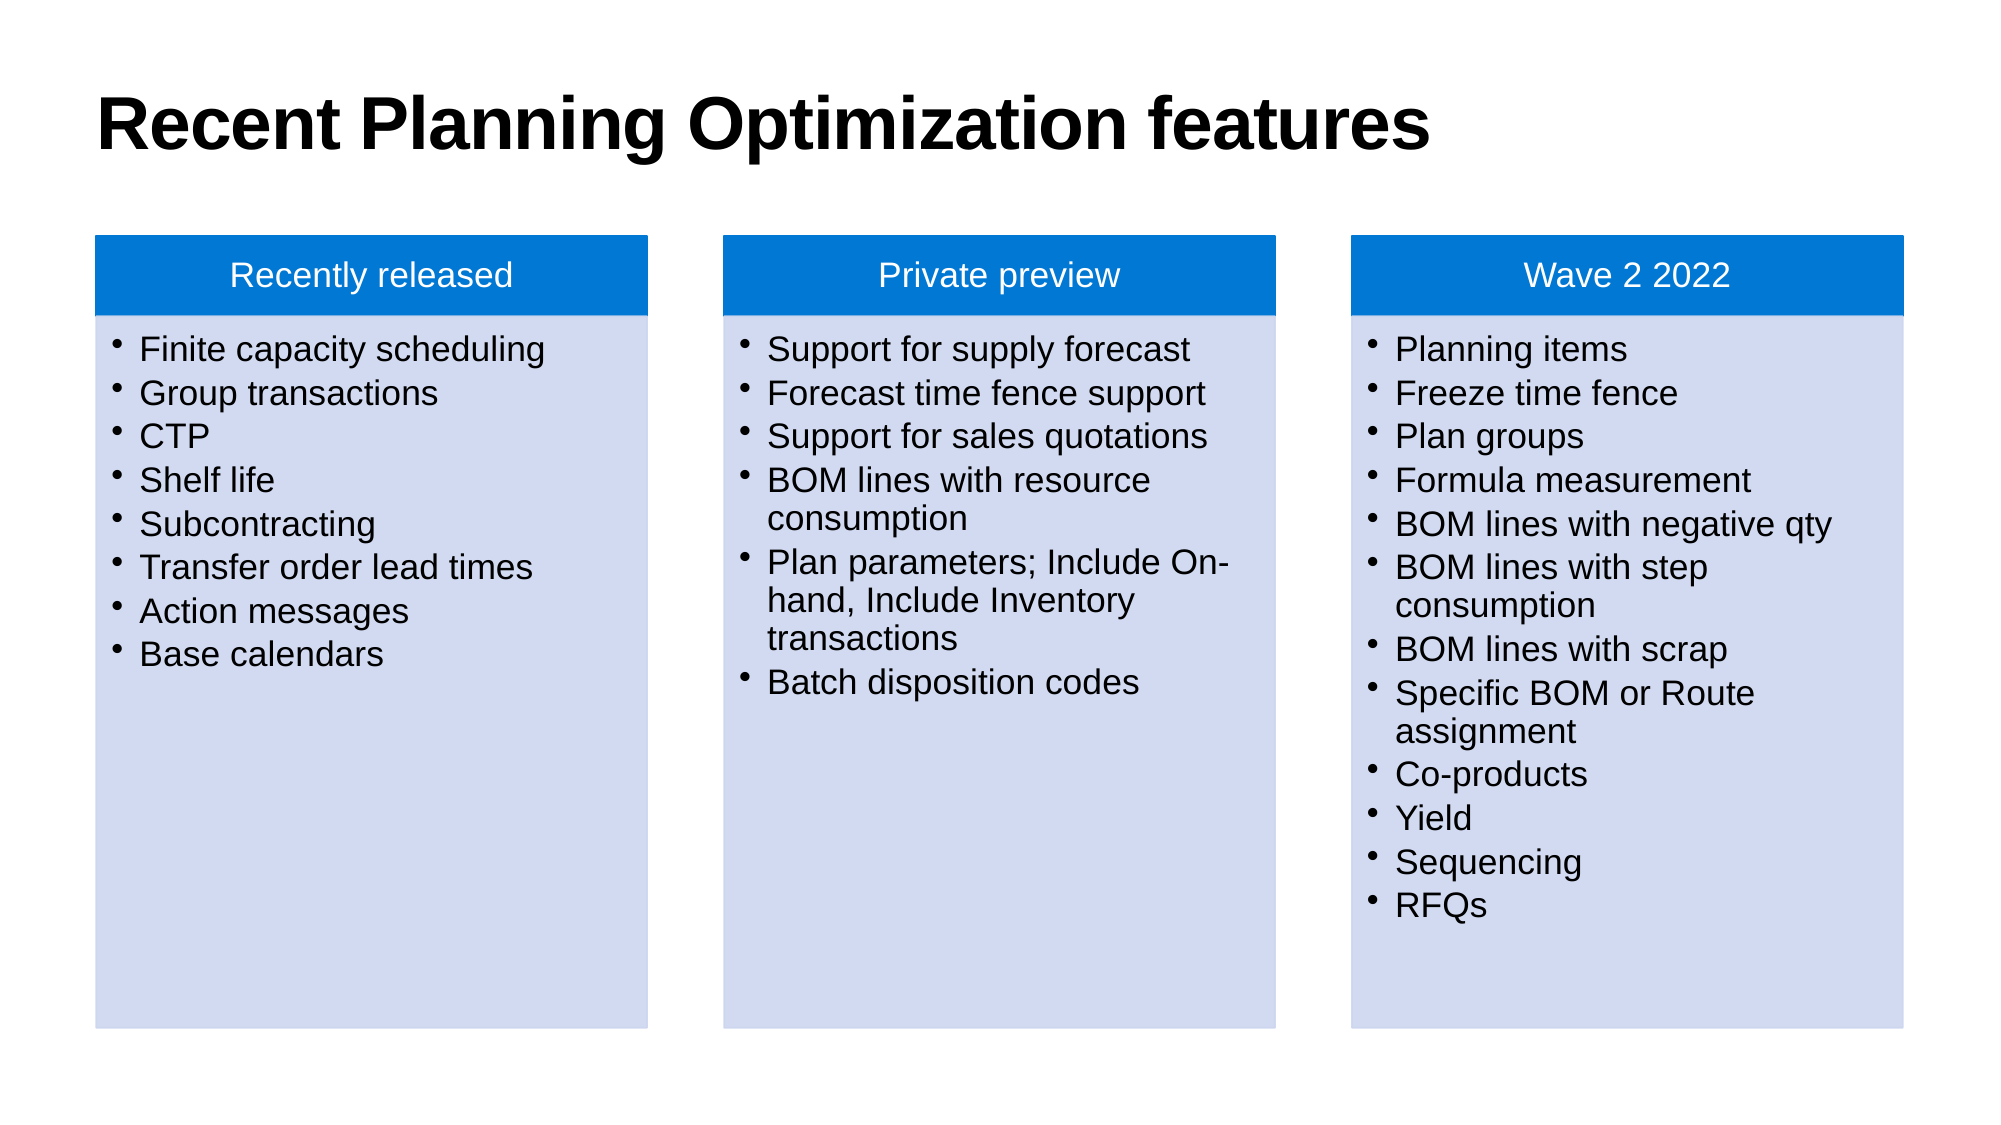

# Recent Planning Optimization features
Recently released
Finite capacity scheduling
Group transactions
CTP
Shelf life
Subcontracting
Transfer order lead times
Action messages
Base calendars
Private preview
Support for supply forecast
Forecast time fence support
Support for sales quotations
BOM lines with resource consumption
Plan parameters; Include On-hand, Include Inventory transactions
Batch disposition codes
Wave 2 2022
Planning items
Freeze time fence
Plan groups
Formula measurement
BOM lines with negative qty
BOM lines with step consumption
BOM lines with scrap
Specific BOM or Route assignment
Co-products
Yield
Sequencing
RFQs